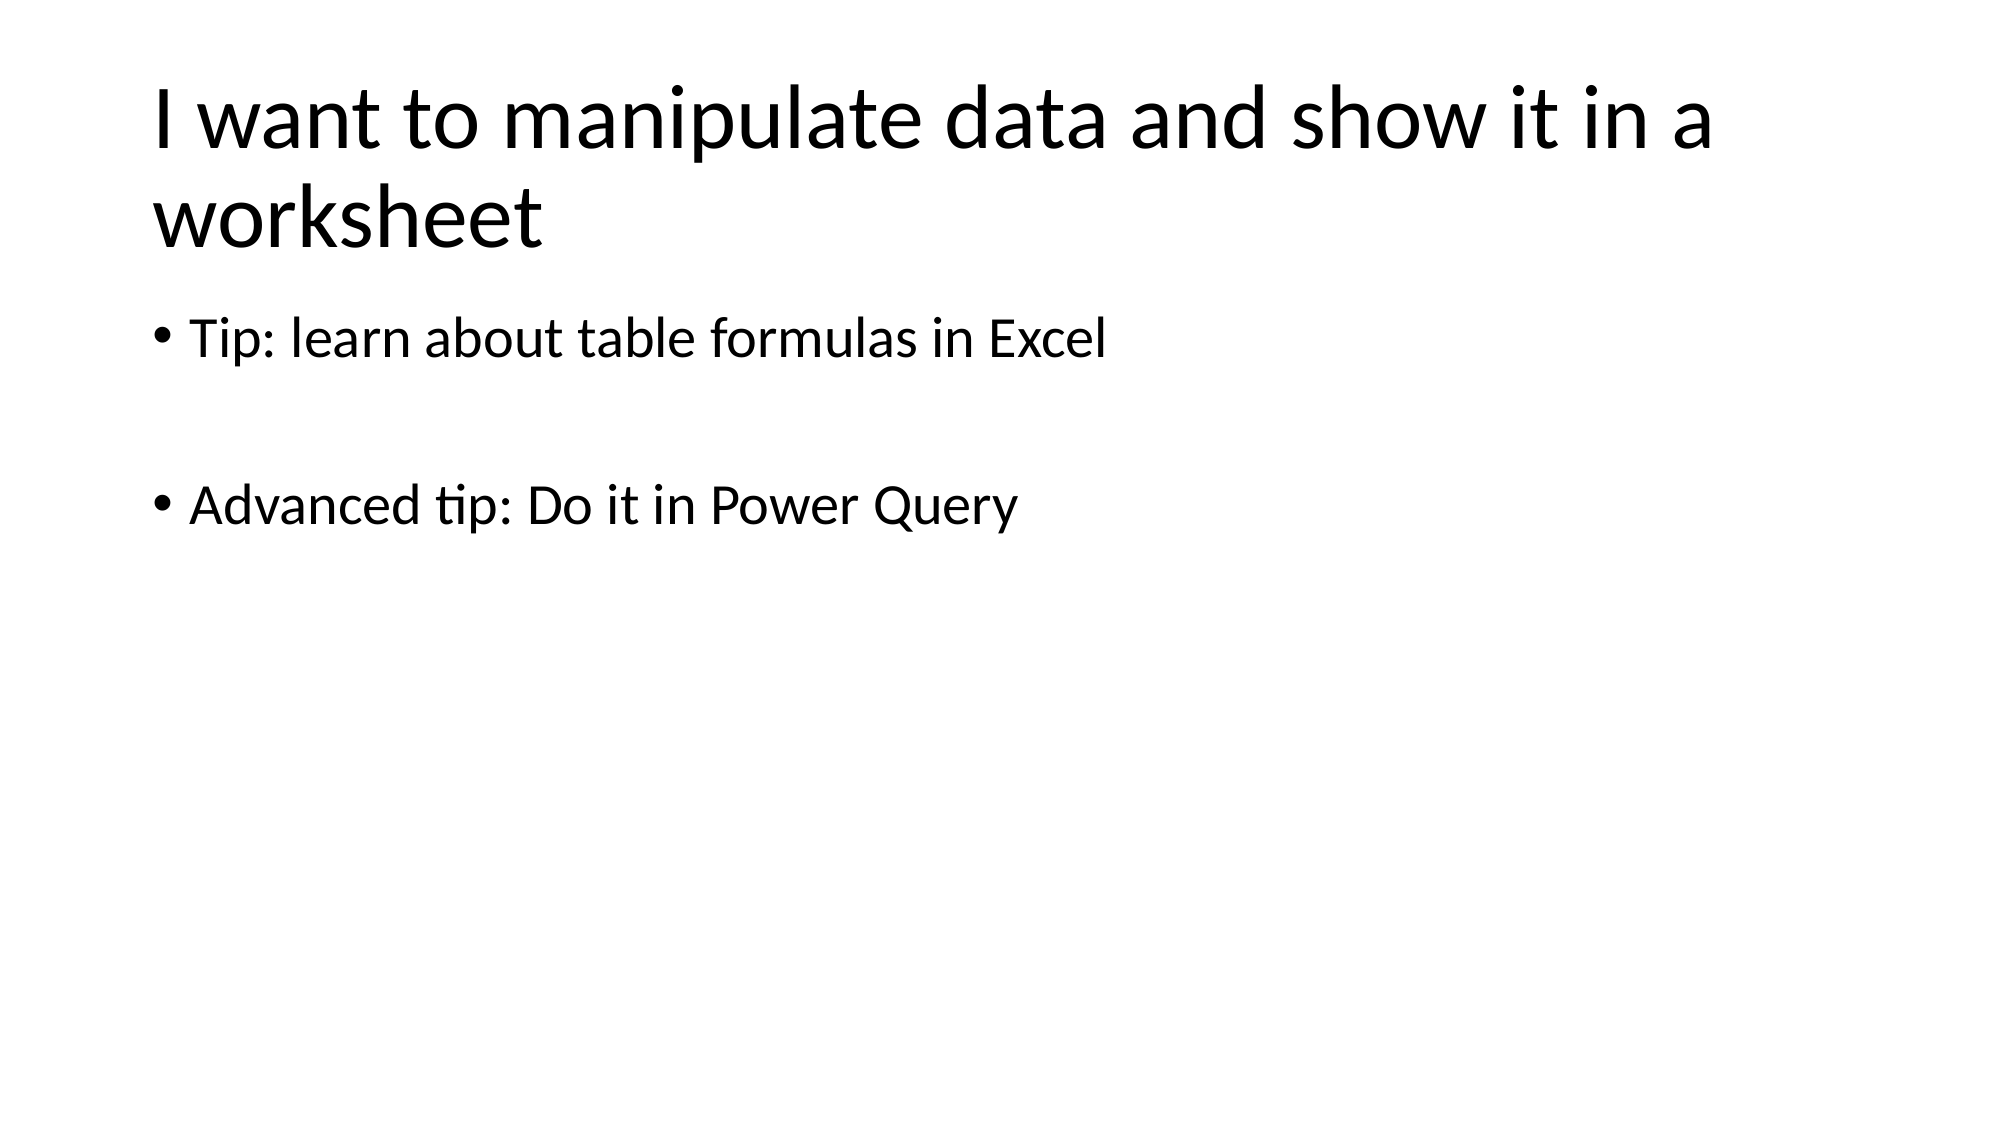

# I want to manipulate data and show it in a worksheet
Tip: learn about table formulas in Excel

Advanced tip: Do it in Power Query